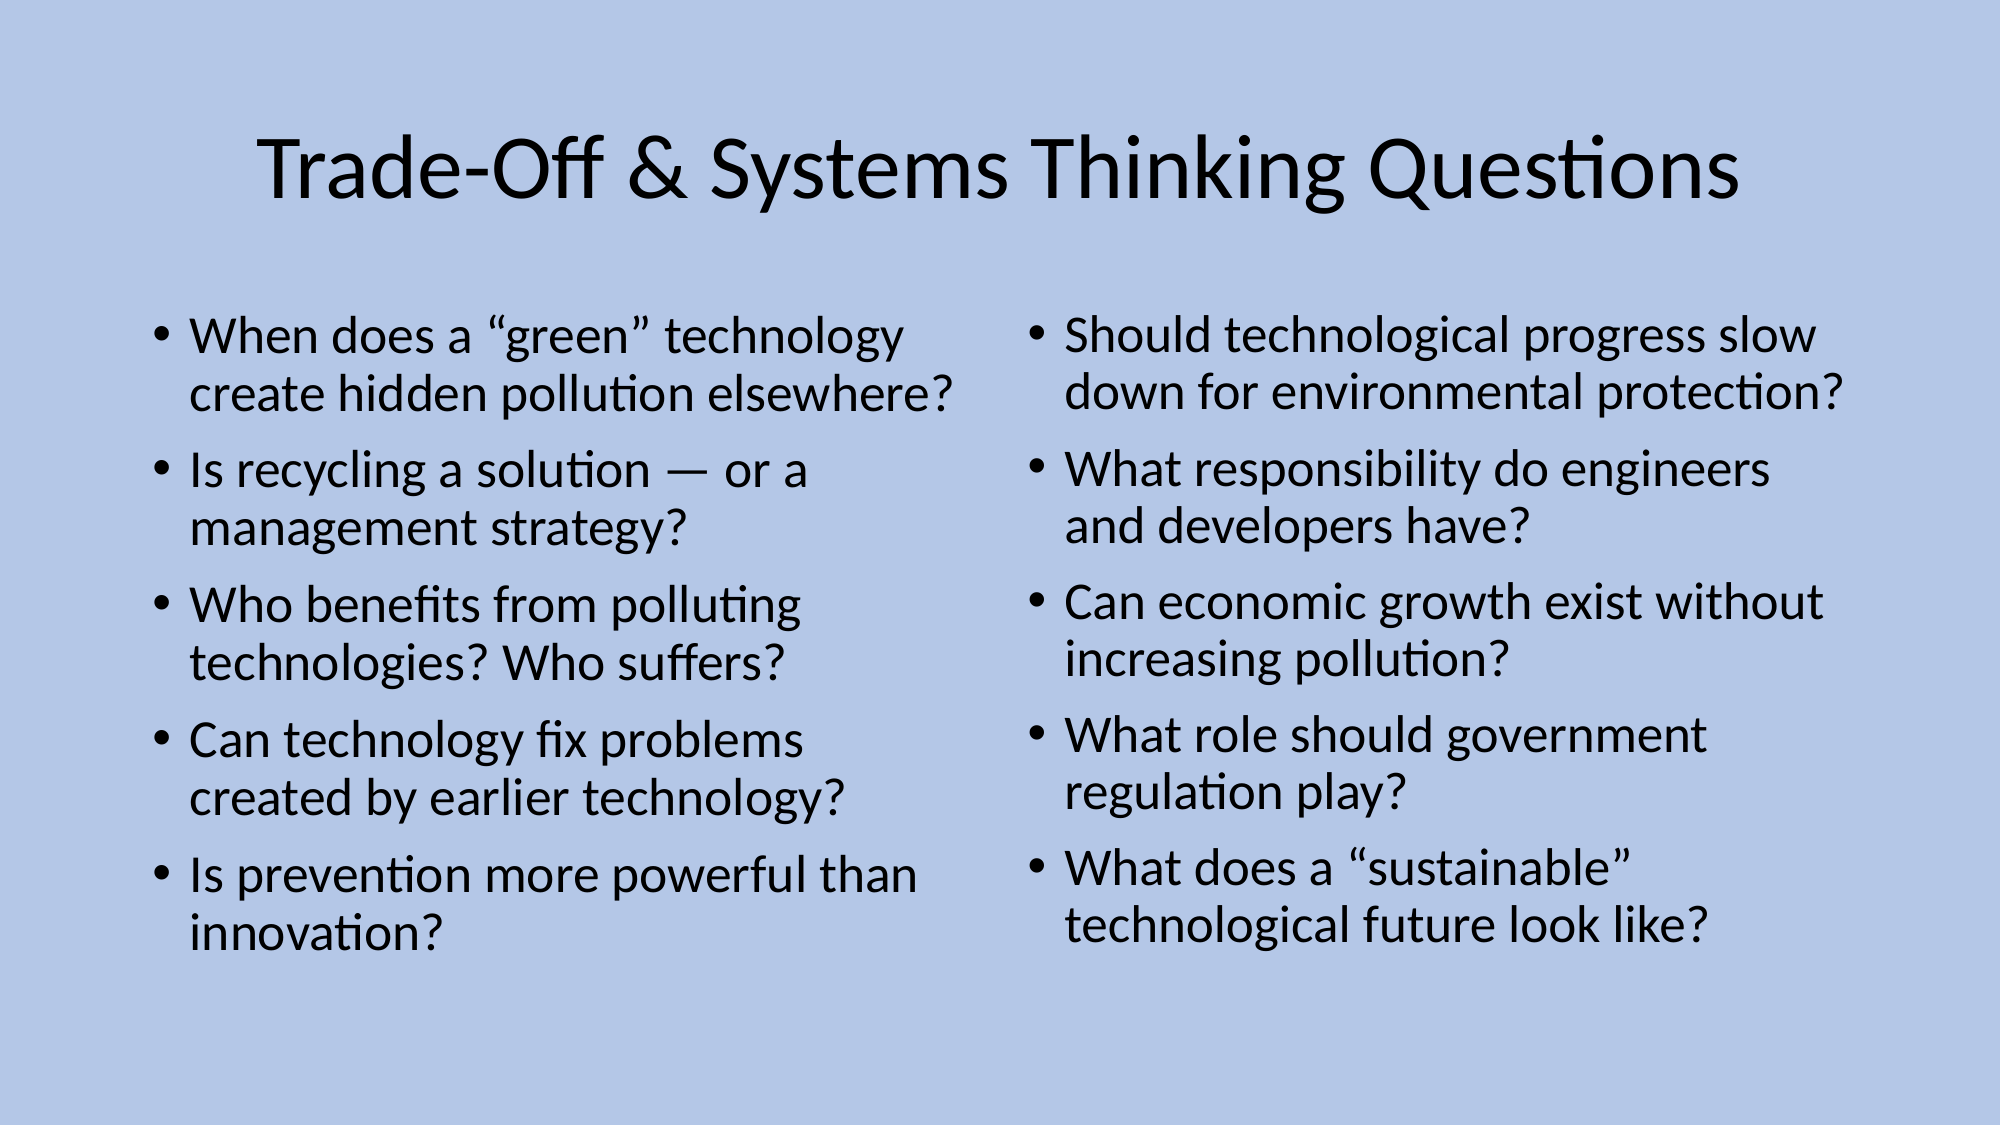

# Trade-Off & Systems Thinking Questions
When does a “green” technology create hidden pollution elsewhere?
Is recycling a solution — or a management strategy?
Who benefits from polluting technologies? Who suffers?
Can technology fix problems created by earlier technology?
Is prevention more powerful than innovation?
Should technological progress slow down for environmental protection?
What responsibility do engineers and developers have?
Can economic growth exist without increasing pollution?
What role should government regulation play?
What does a “sustainable” technological future look like?